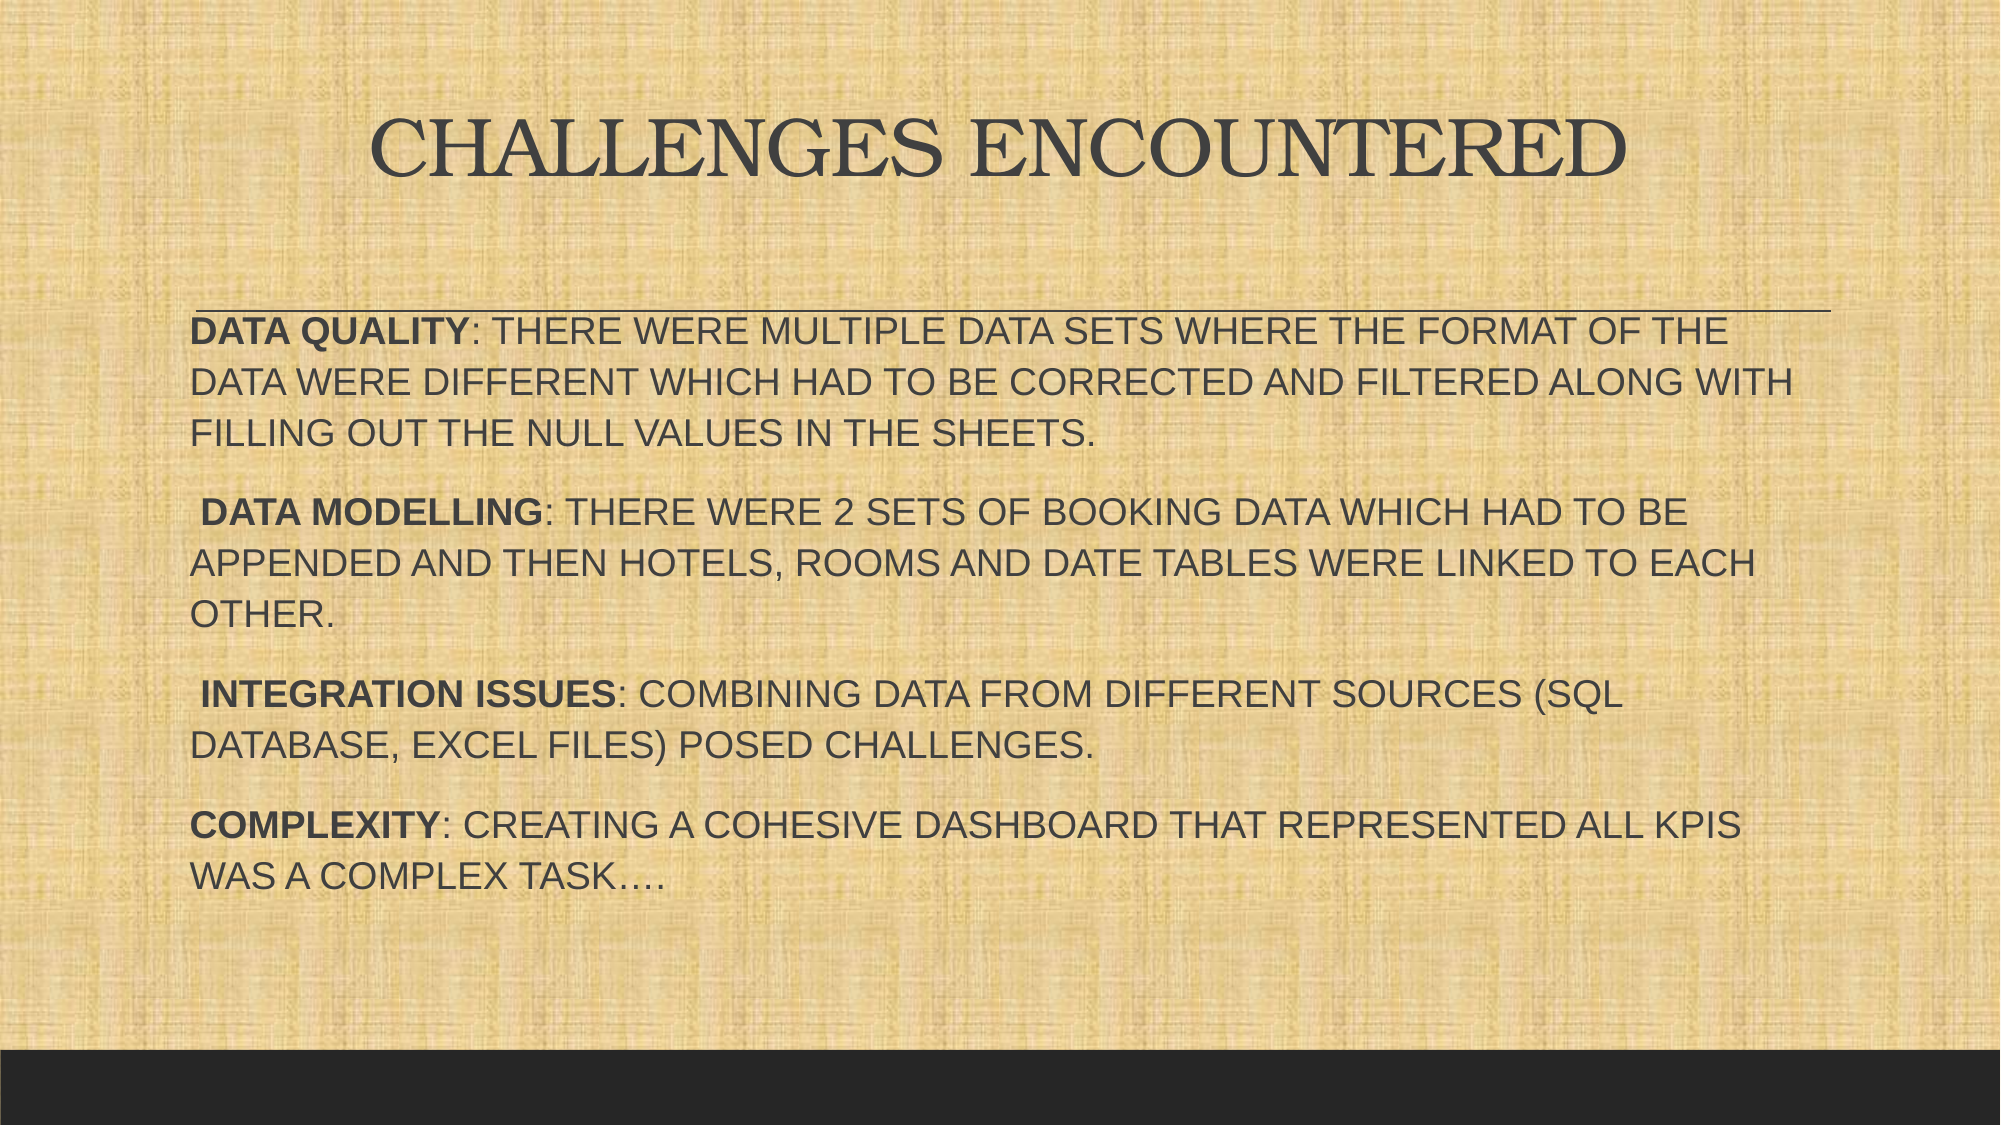

# CHALLENGES ENCOUNTERED
DATA QUALITY: THERE WERE MULTIPLE DATA SETS WHERE THE FORMAT OF THE DATA WERE DIFFERENT WHICH HAD TO BE CORRECTED AND FILTERED ALONG WITH FILLING OUT THE NULL VALUES IN THE SHEETS.
 DATA MODELLING: THERE WERE 2 SETS OF BOOKING DATA WHICH HAD TO BE APPENDED AND THEN HOTELS, ROOMS AND DATE TABLES WERE LINKED TO EACH OTHER.
 INTEGRATION ISSUES: COMBINING DATA FROM DIFFERENT SOURCES (SQL DATABASE, EXCEL FILES) POSED CHALLENGES.
COMPLEXITY: CREATING A COHESIVE DASHBOARD THAT REPRESENTED ALL KPIS WAS A COMPLEX TASK….